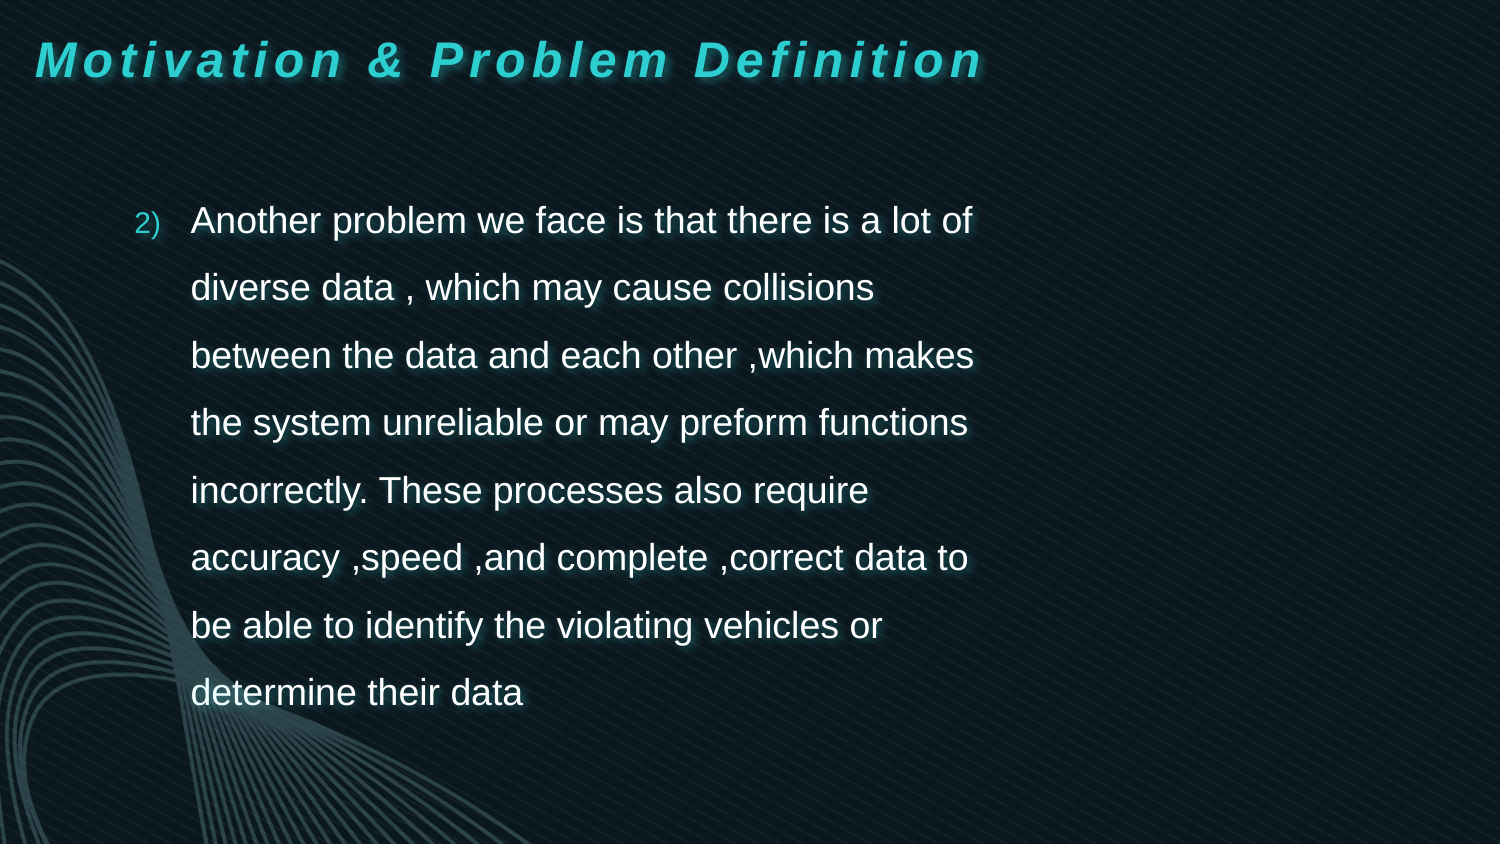

# Motivation & Problem Definition

Another problem we face is that there is a lot of diverse data , which may cause collisions between the data and each other ,which makes the system unreliable or may preform functions incorrectly. These processes also require accuracy ,speed ,and complete ,correct data to be able to identify the violating vehicles or determine their data